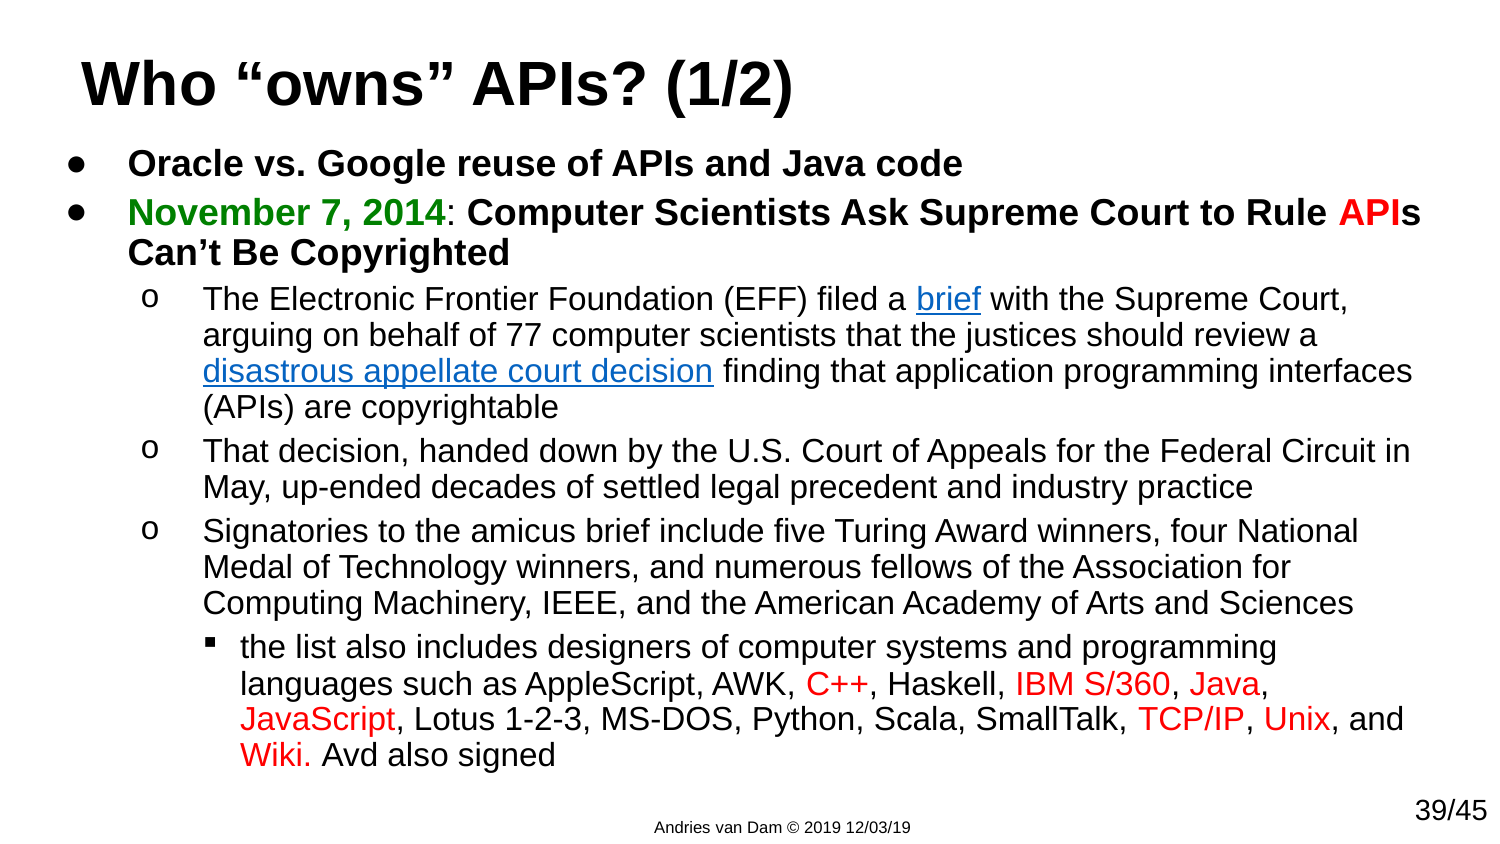

# Who “owns” APIs? (1/2)
Oracle vs. Google reuse of APIs and Java code
November 7, 2014: Computer Scientists Ask Supreme Court to Rule APIs Can’t Be Copyrighted
The Electronic Frontier Foundation (EFF) filed a brief with the Supreme Court, arguing on behalf of 77 computer scientists that the justices should review a disastrous appellate court decision finding that application programming interfaces (APIs) are copyrightable
That decision, handed down by the U.S. Court of Appeals for the Federal Circuit in May, up-ended decades of settled legal precedent and industry practice
Signatories to the amicus brief include five Turing Award winners, four National Medal of Technology winners, and numerous fellows of the Association for Computing Machinery, IEEE, and the American Academy of Arts and Sciences
the list also includes designers of computer systems and programming languages such as AppleScript, AWK, C++, Haskell, IBM S/360, Java, JavaScript, Lotus 1-2-3, MS-DOS, Python, Scala, SmallTalk, TCP/IP, Unix, and Wiki. Avd also signed